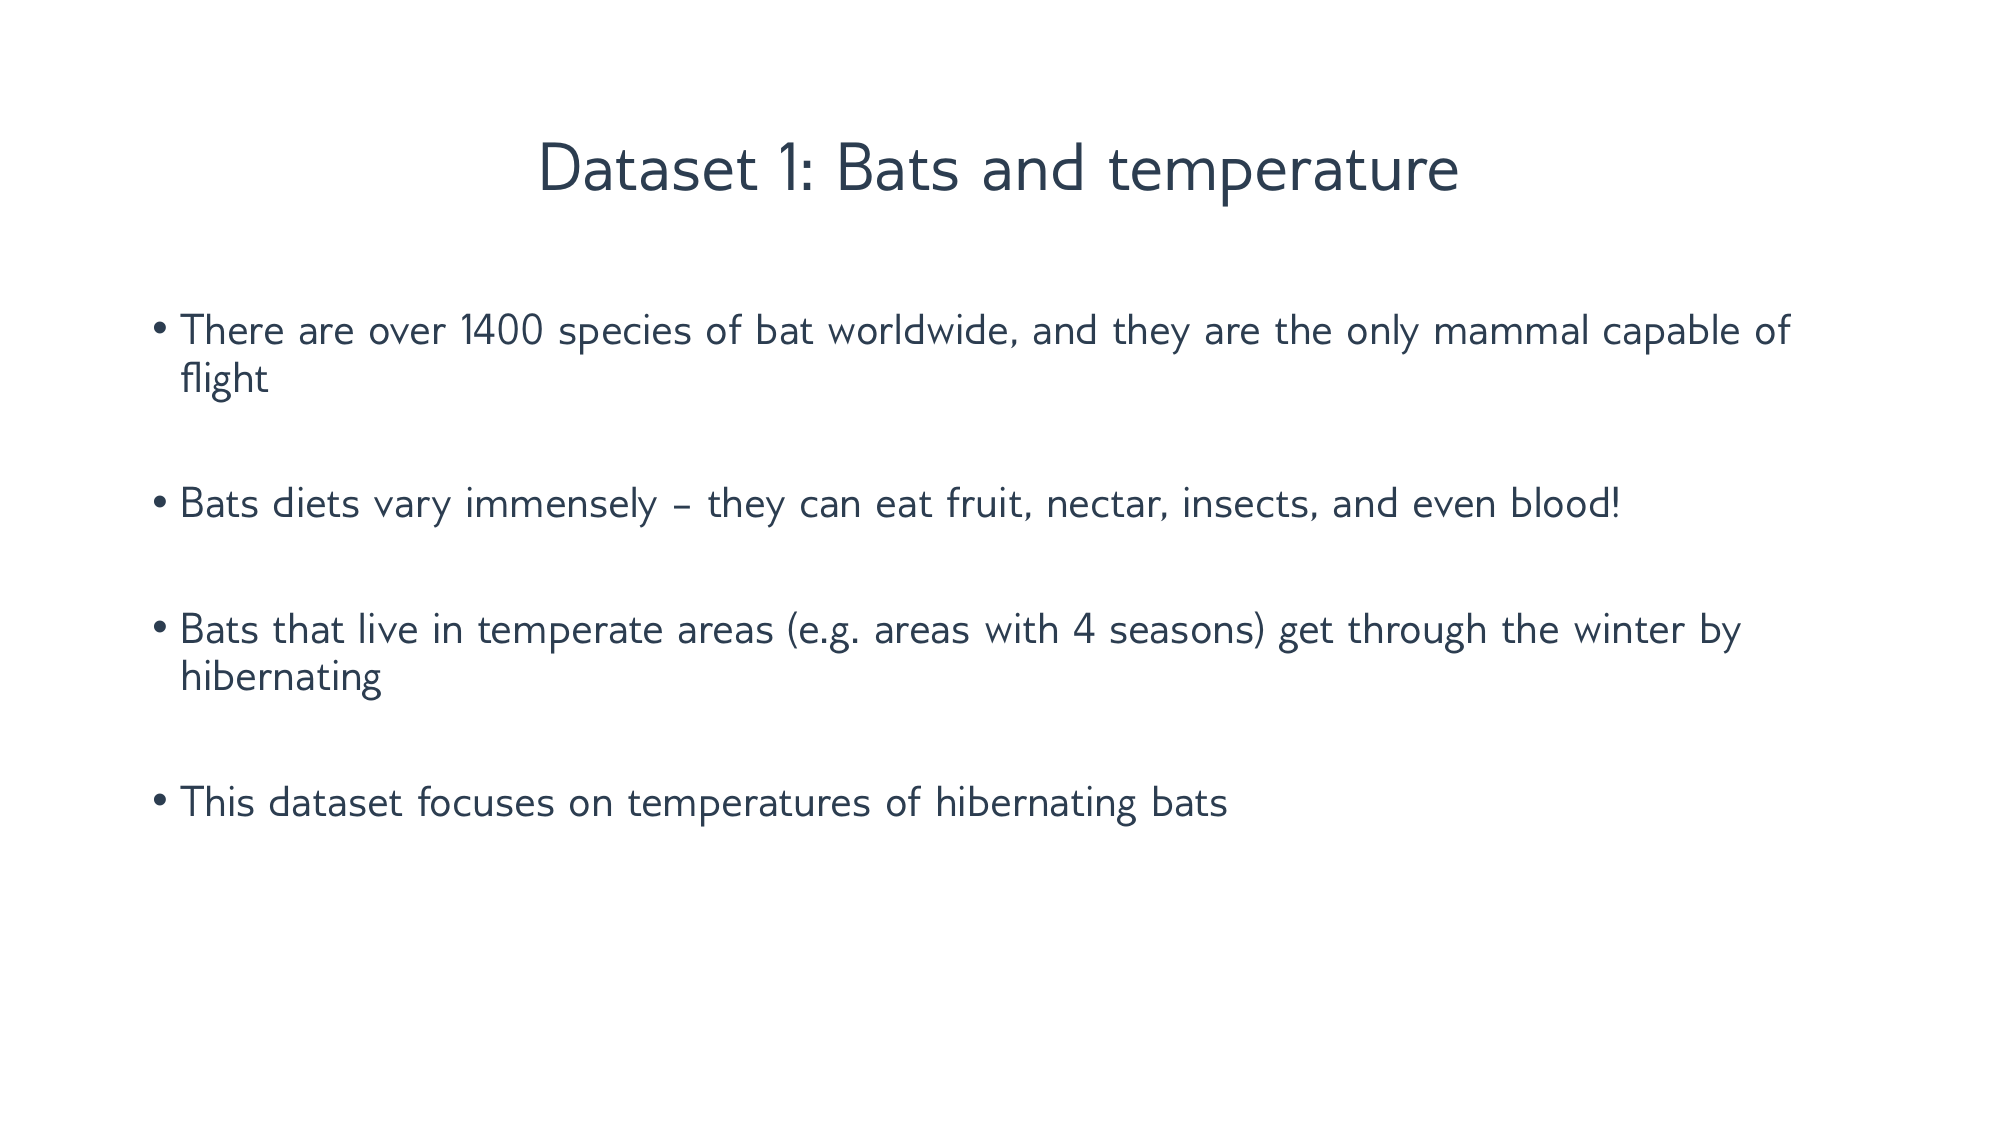

# Dataset 1: Bats and temperature
There are over 1400 species of bat worldwide, and they are the only mammal capable of flight

Bats diets vary immensely – they can eat fruit, nectar, insects, and even blood!

Bats that live in temperate areas (e.g. areas with 4 seasons) get through the winter by hibernating

This dataset focuses on temperatures of hibernating bats